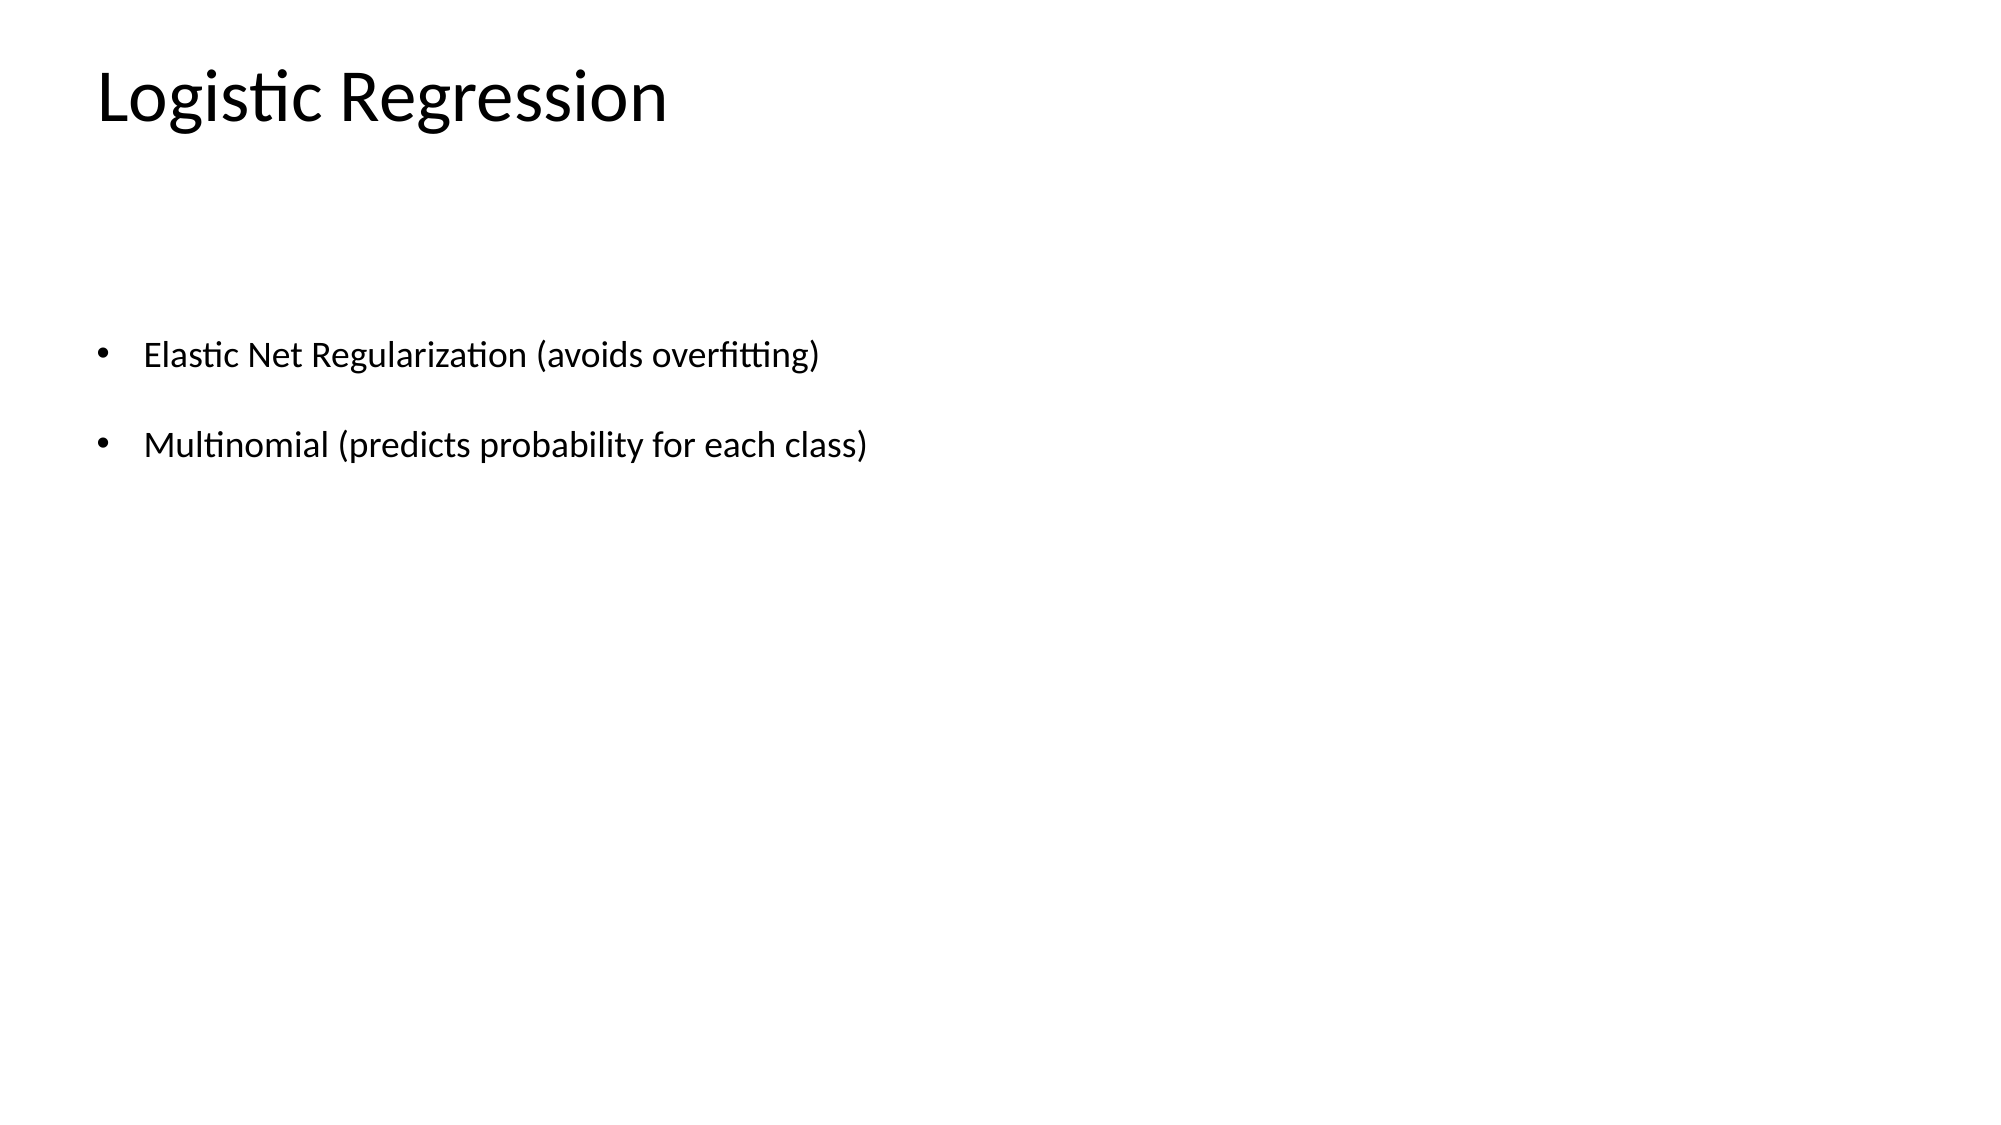

Logistic Regression
Elastic Net Regularization (avoids overfitting)

Multinomial (predicts probability for each class)